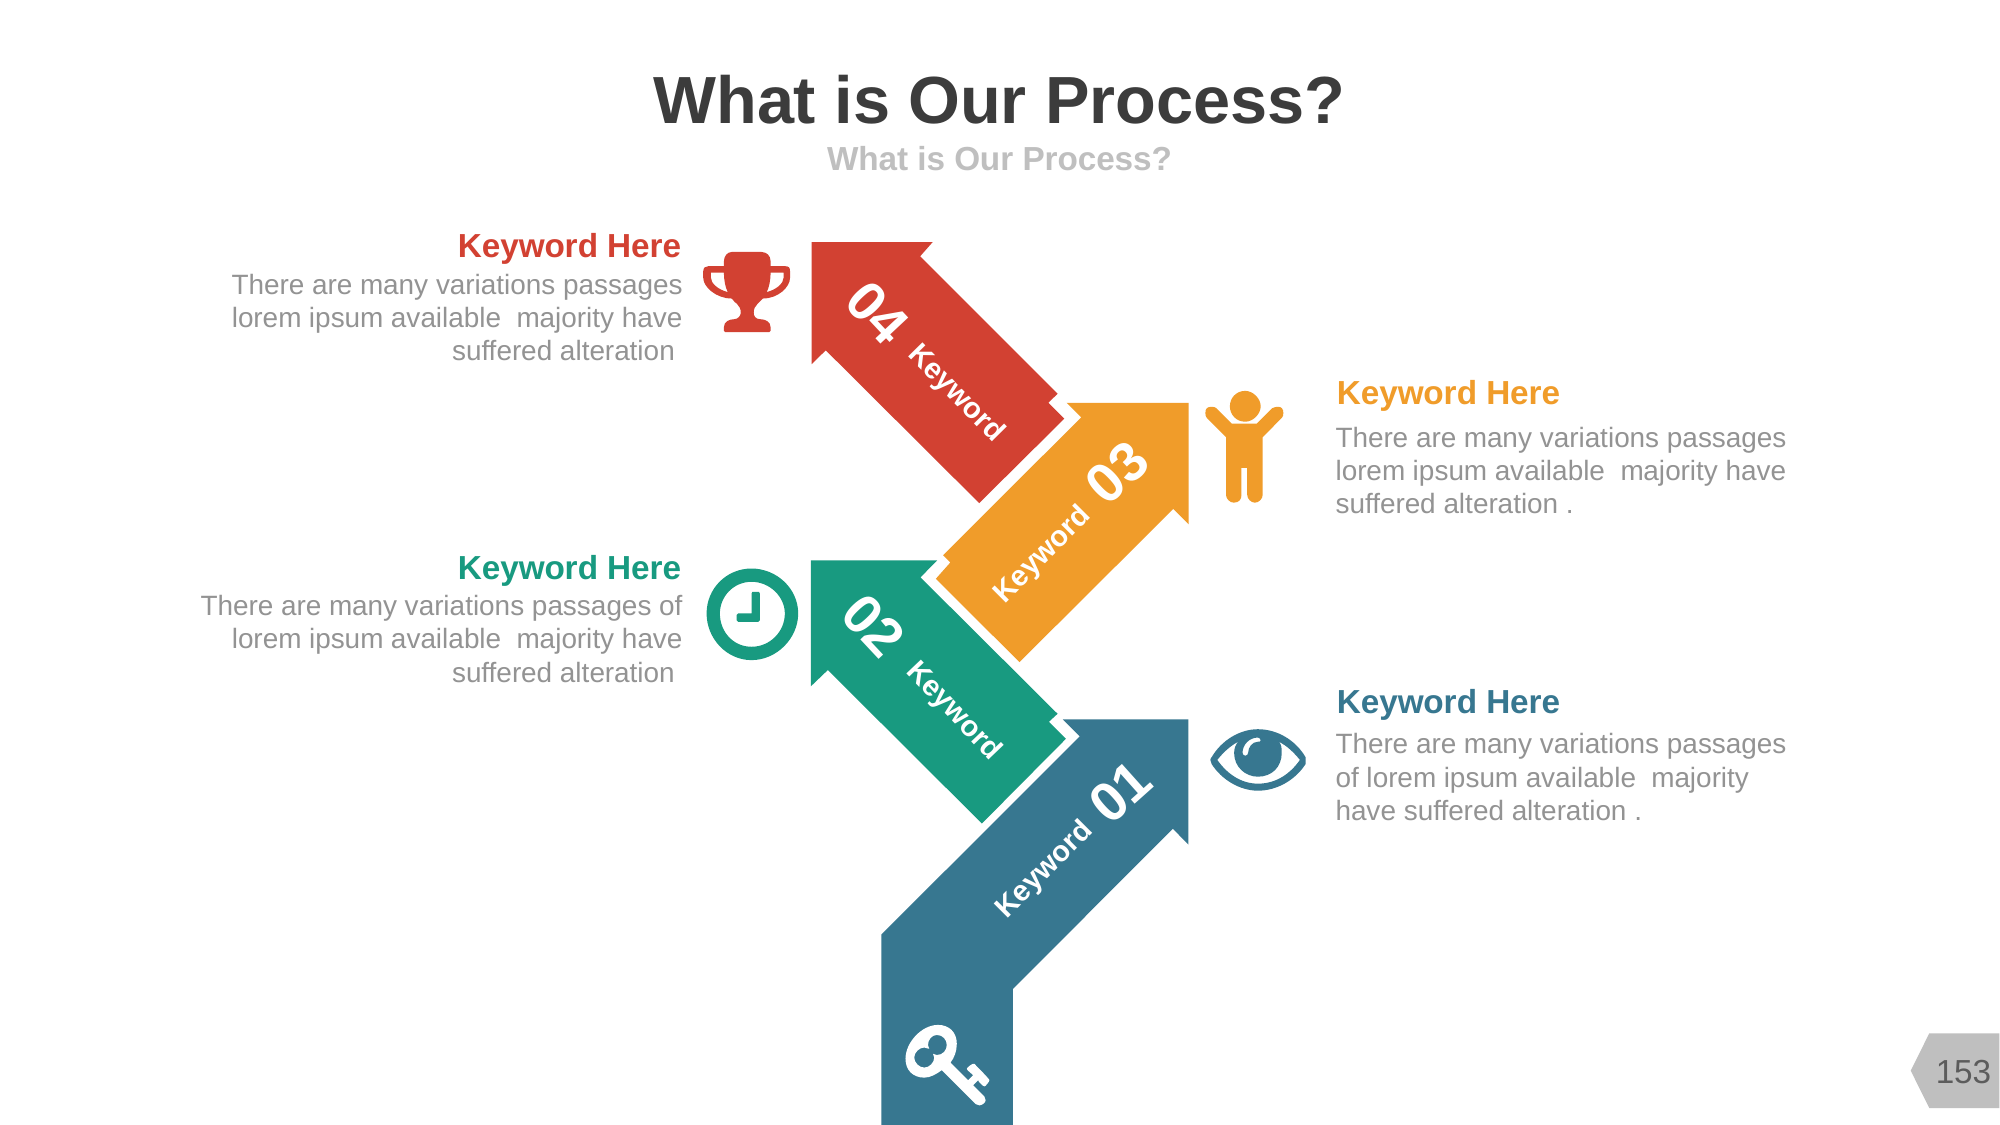

# What is Our Process?
What is Our Process?
Keyword Here
There are many variations passages lorem ipsum available  majority have suffered alteration

04
Keyword Here
There are many variations passages lorem ipsum available  majority have suffered alteration .
Keyword

03
Keyword
Keyword Here
There are many variations passages of lorem ipsum available  majority have suffered alteration

02
Keyword Here
There are many variations passages of lorem ipsum available  majority have suffered alteration .
Keyword

01
Keyword